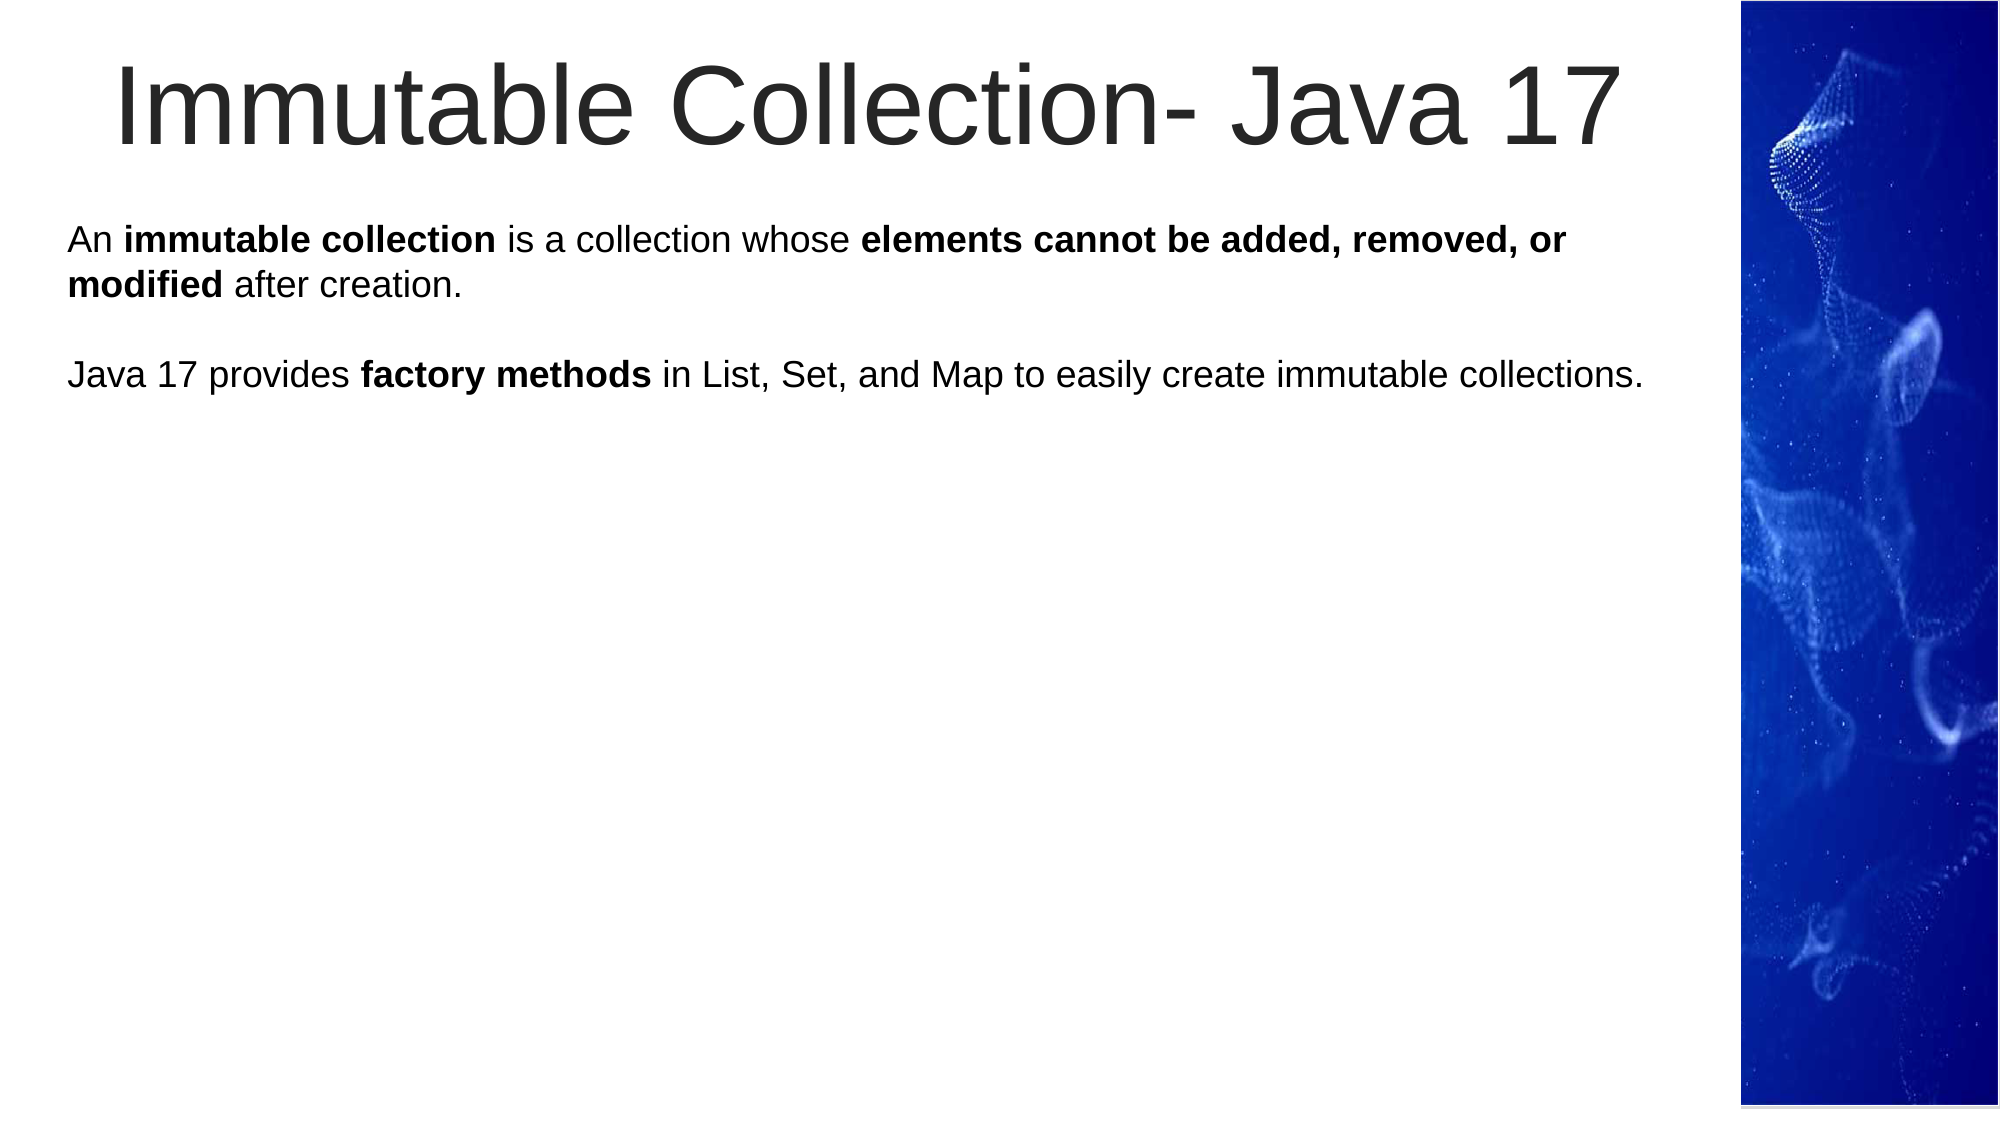

Immutable Collection- Java 17
An immutable collection is a collection whose elements cannot be added, removed, or modified after creation.

Java 17 provides factory methods in List, Set, and Map to easily create immutable collections.